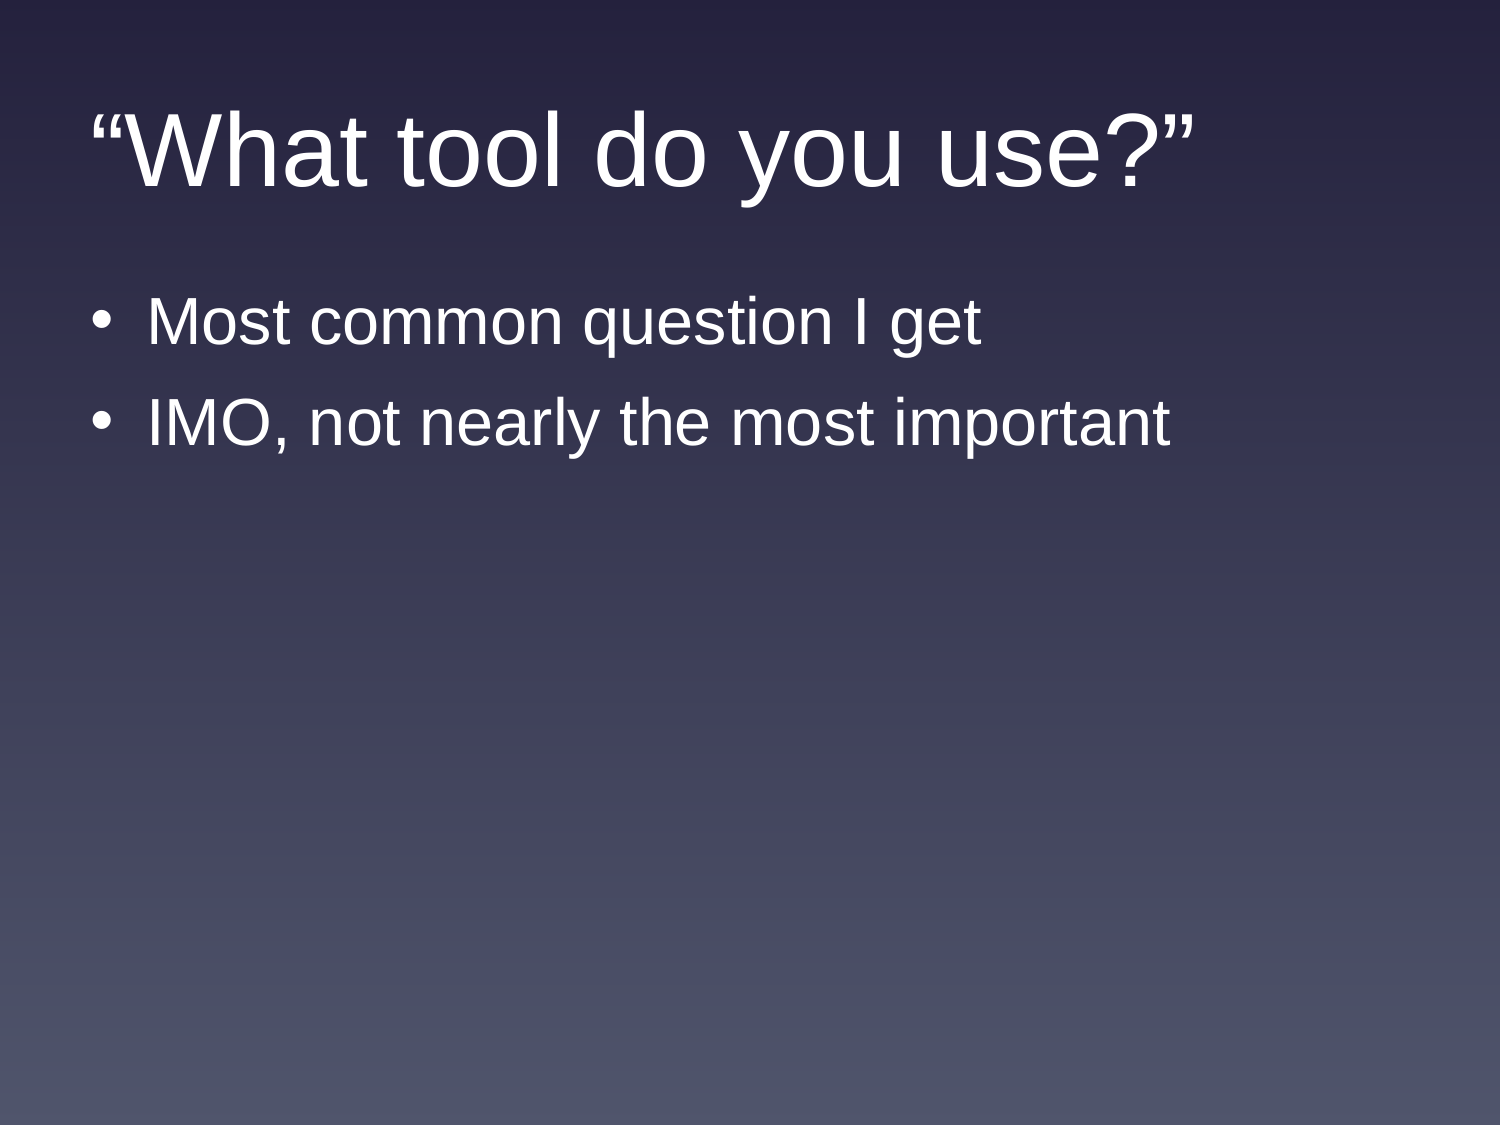

# “What tool do you use?”
Most common question I get
IMO, not nearly the most important